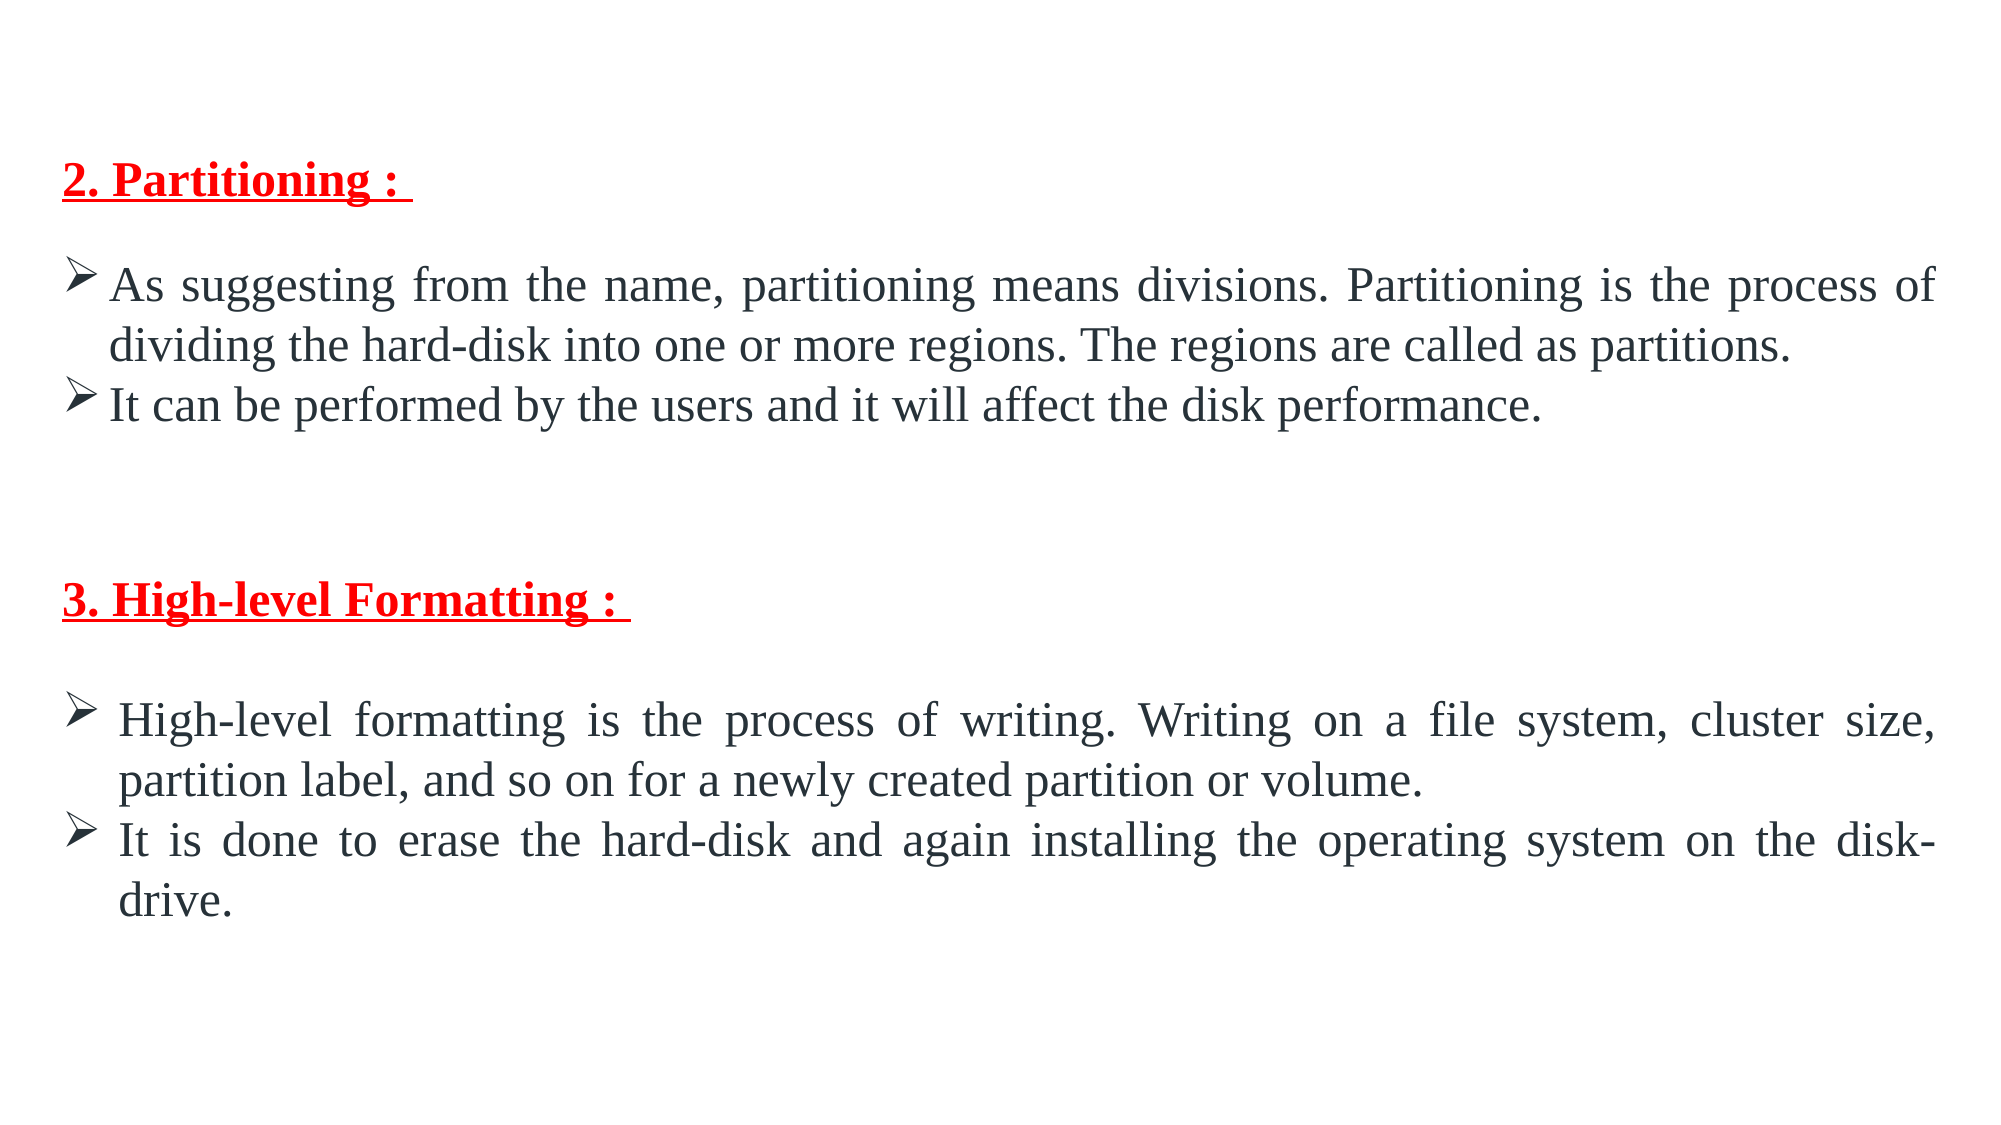

2. Partitioning :

As suggesting from the name, partitioning means divisions. Partitioning is the process of dividing the hard-disk into one or more regions. The regions are called as partitions.
It can be performed by the users and it will affect the disk performance.

3. High-level Formatting :

High-level formatting is the process of writing. Writing on a file system, cluster size, partition label, and so on for a newly created partition or volume.
It is done to erase the hard-disk and again installing the operating system on the disk-drive.